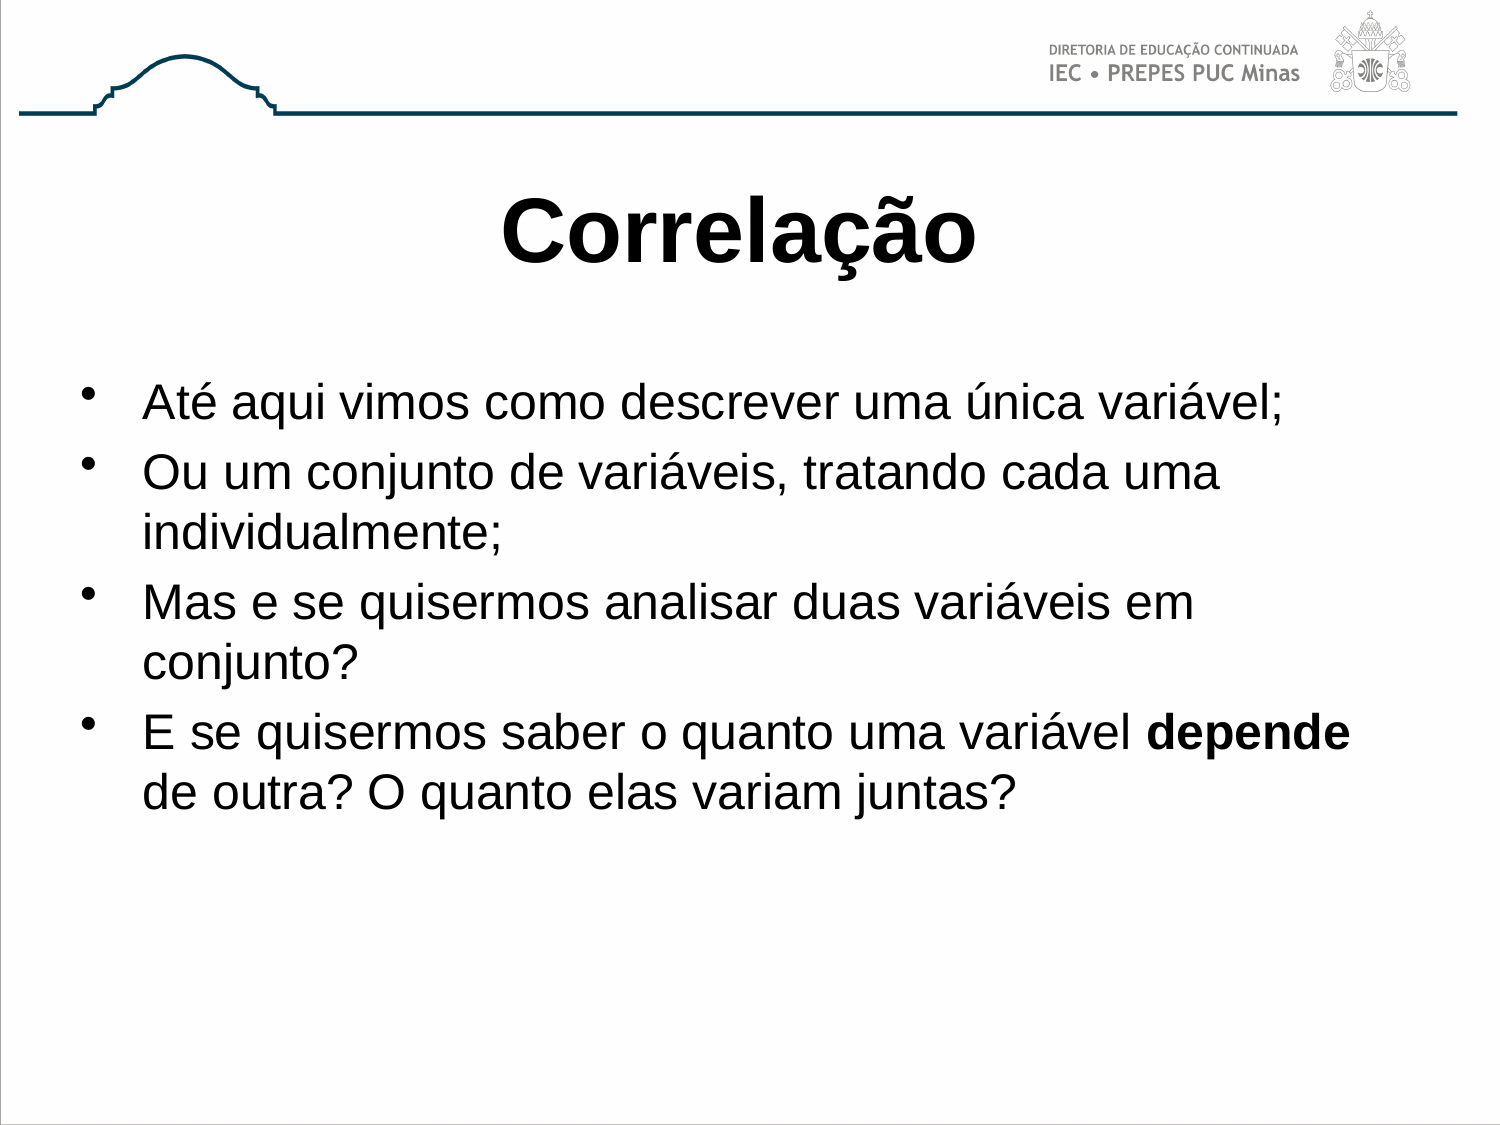

# Correlação
Até aqui vimos como descrever uma única variável;
Ou um conjunto de variáveis, tratando cada uma individualmente;
Mas e se quisermos analisar duas variáveis em conjunto?
E se quisermos saber o quanto uma variável depende de outra? O quanto elas variam juntas?